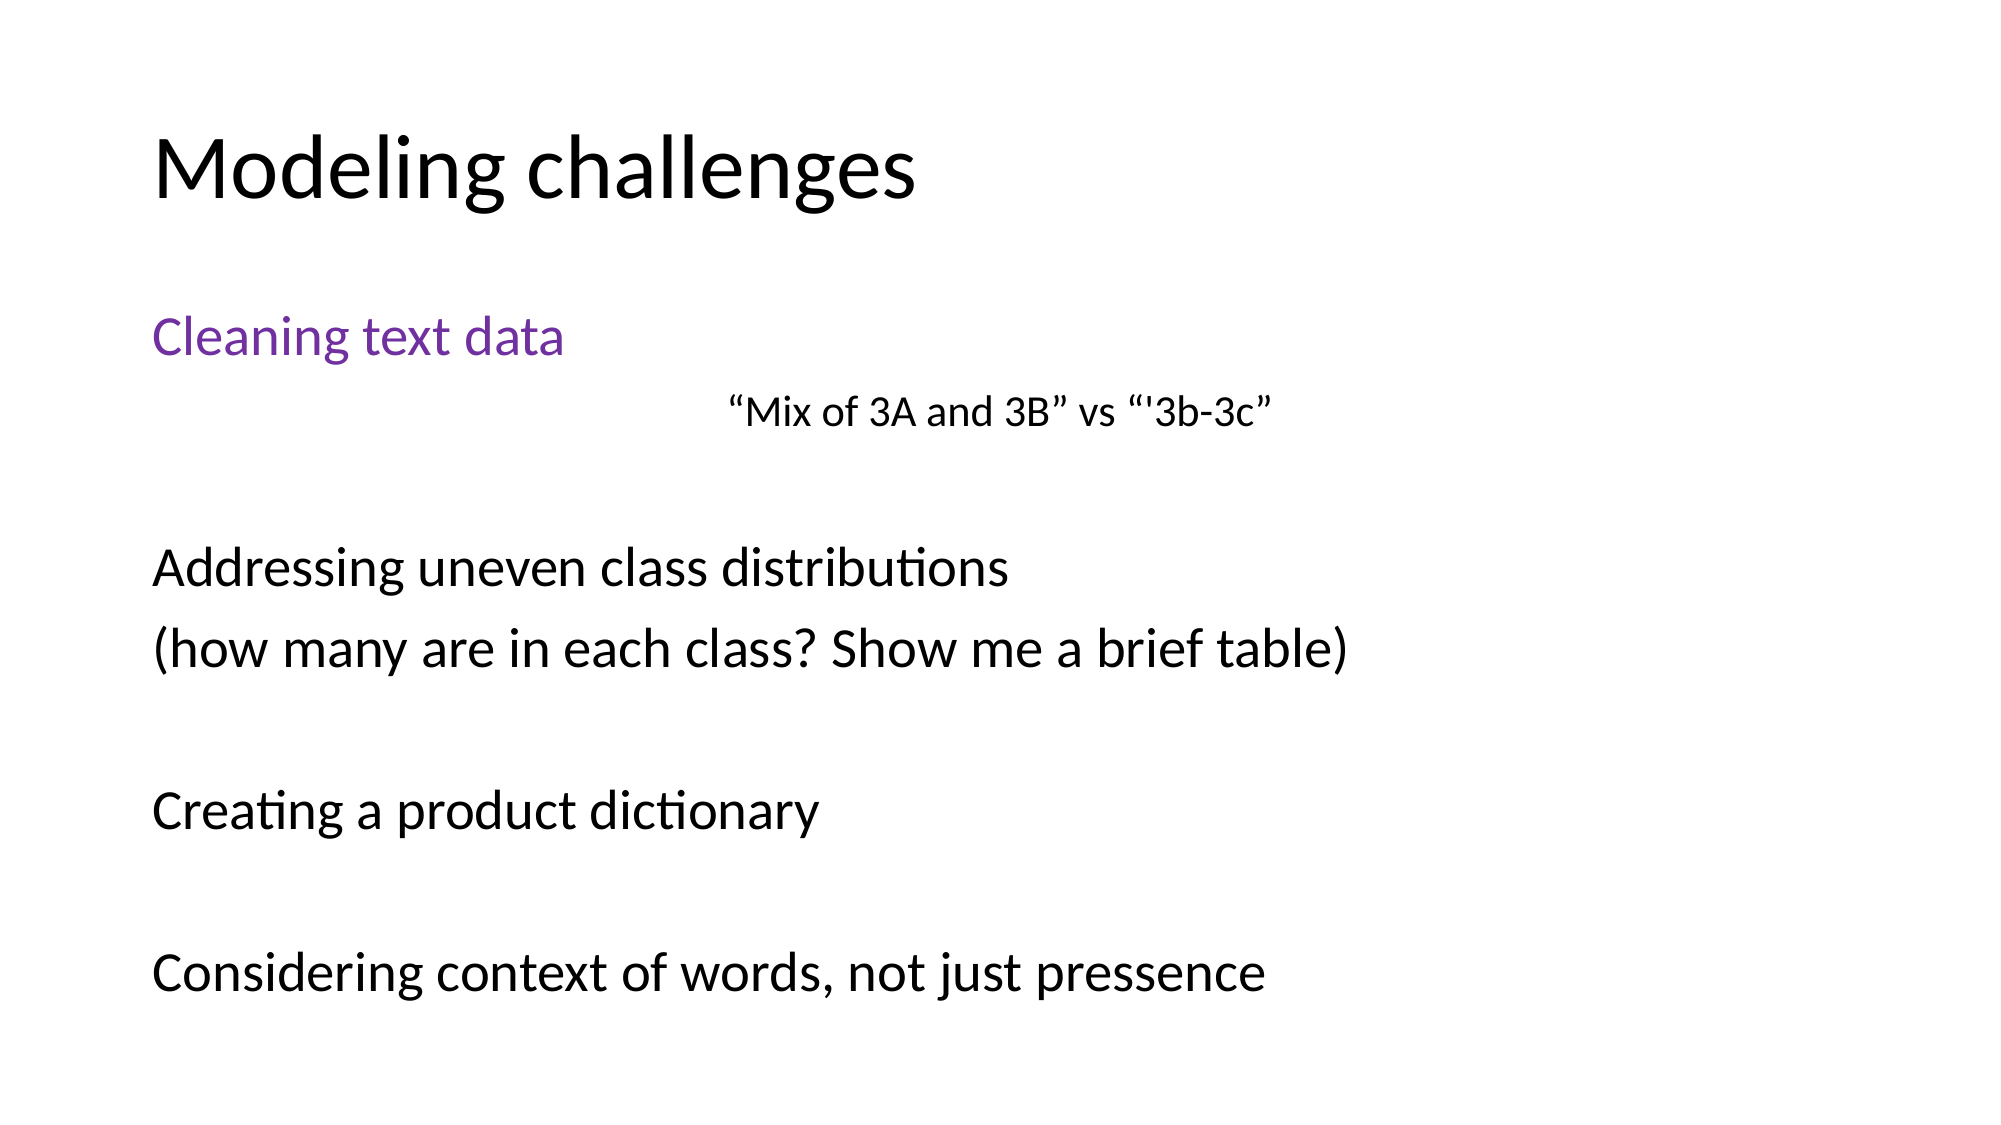

# Modeling challenges
Cleaning text data
“Mix of 3A and 3B” vs “'3b-3c”

Addressing uneven class distributions
(how many are in each class? Show me a brief table)

Creating a product dictionary

Considering context of words, not just pressence